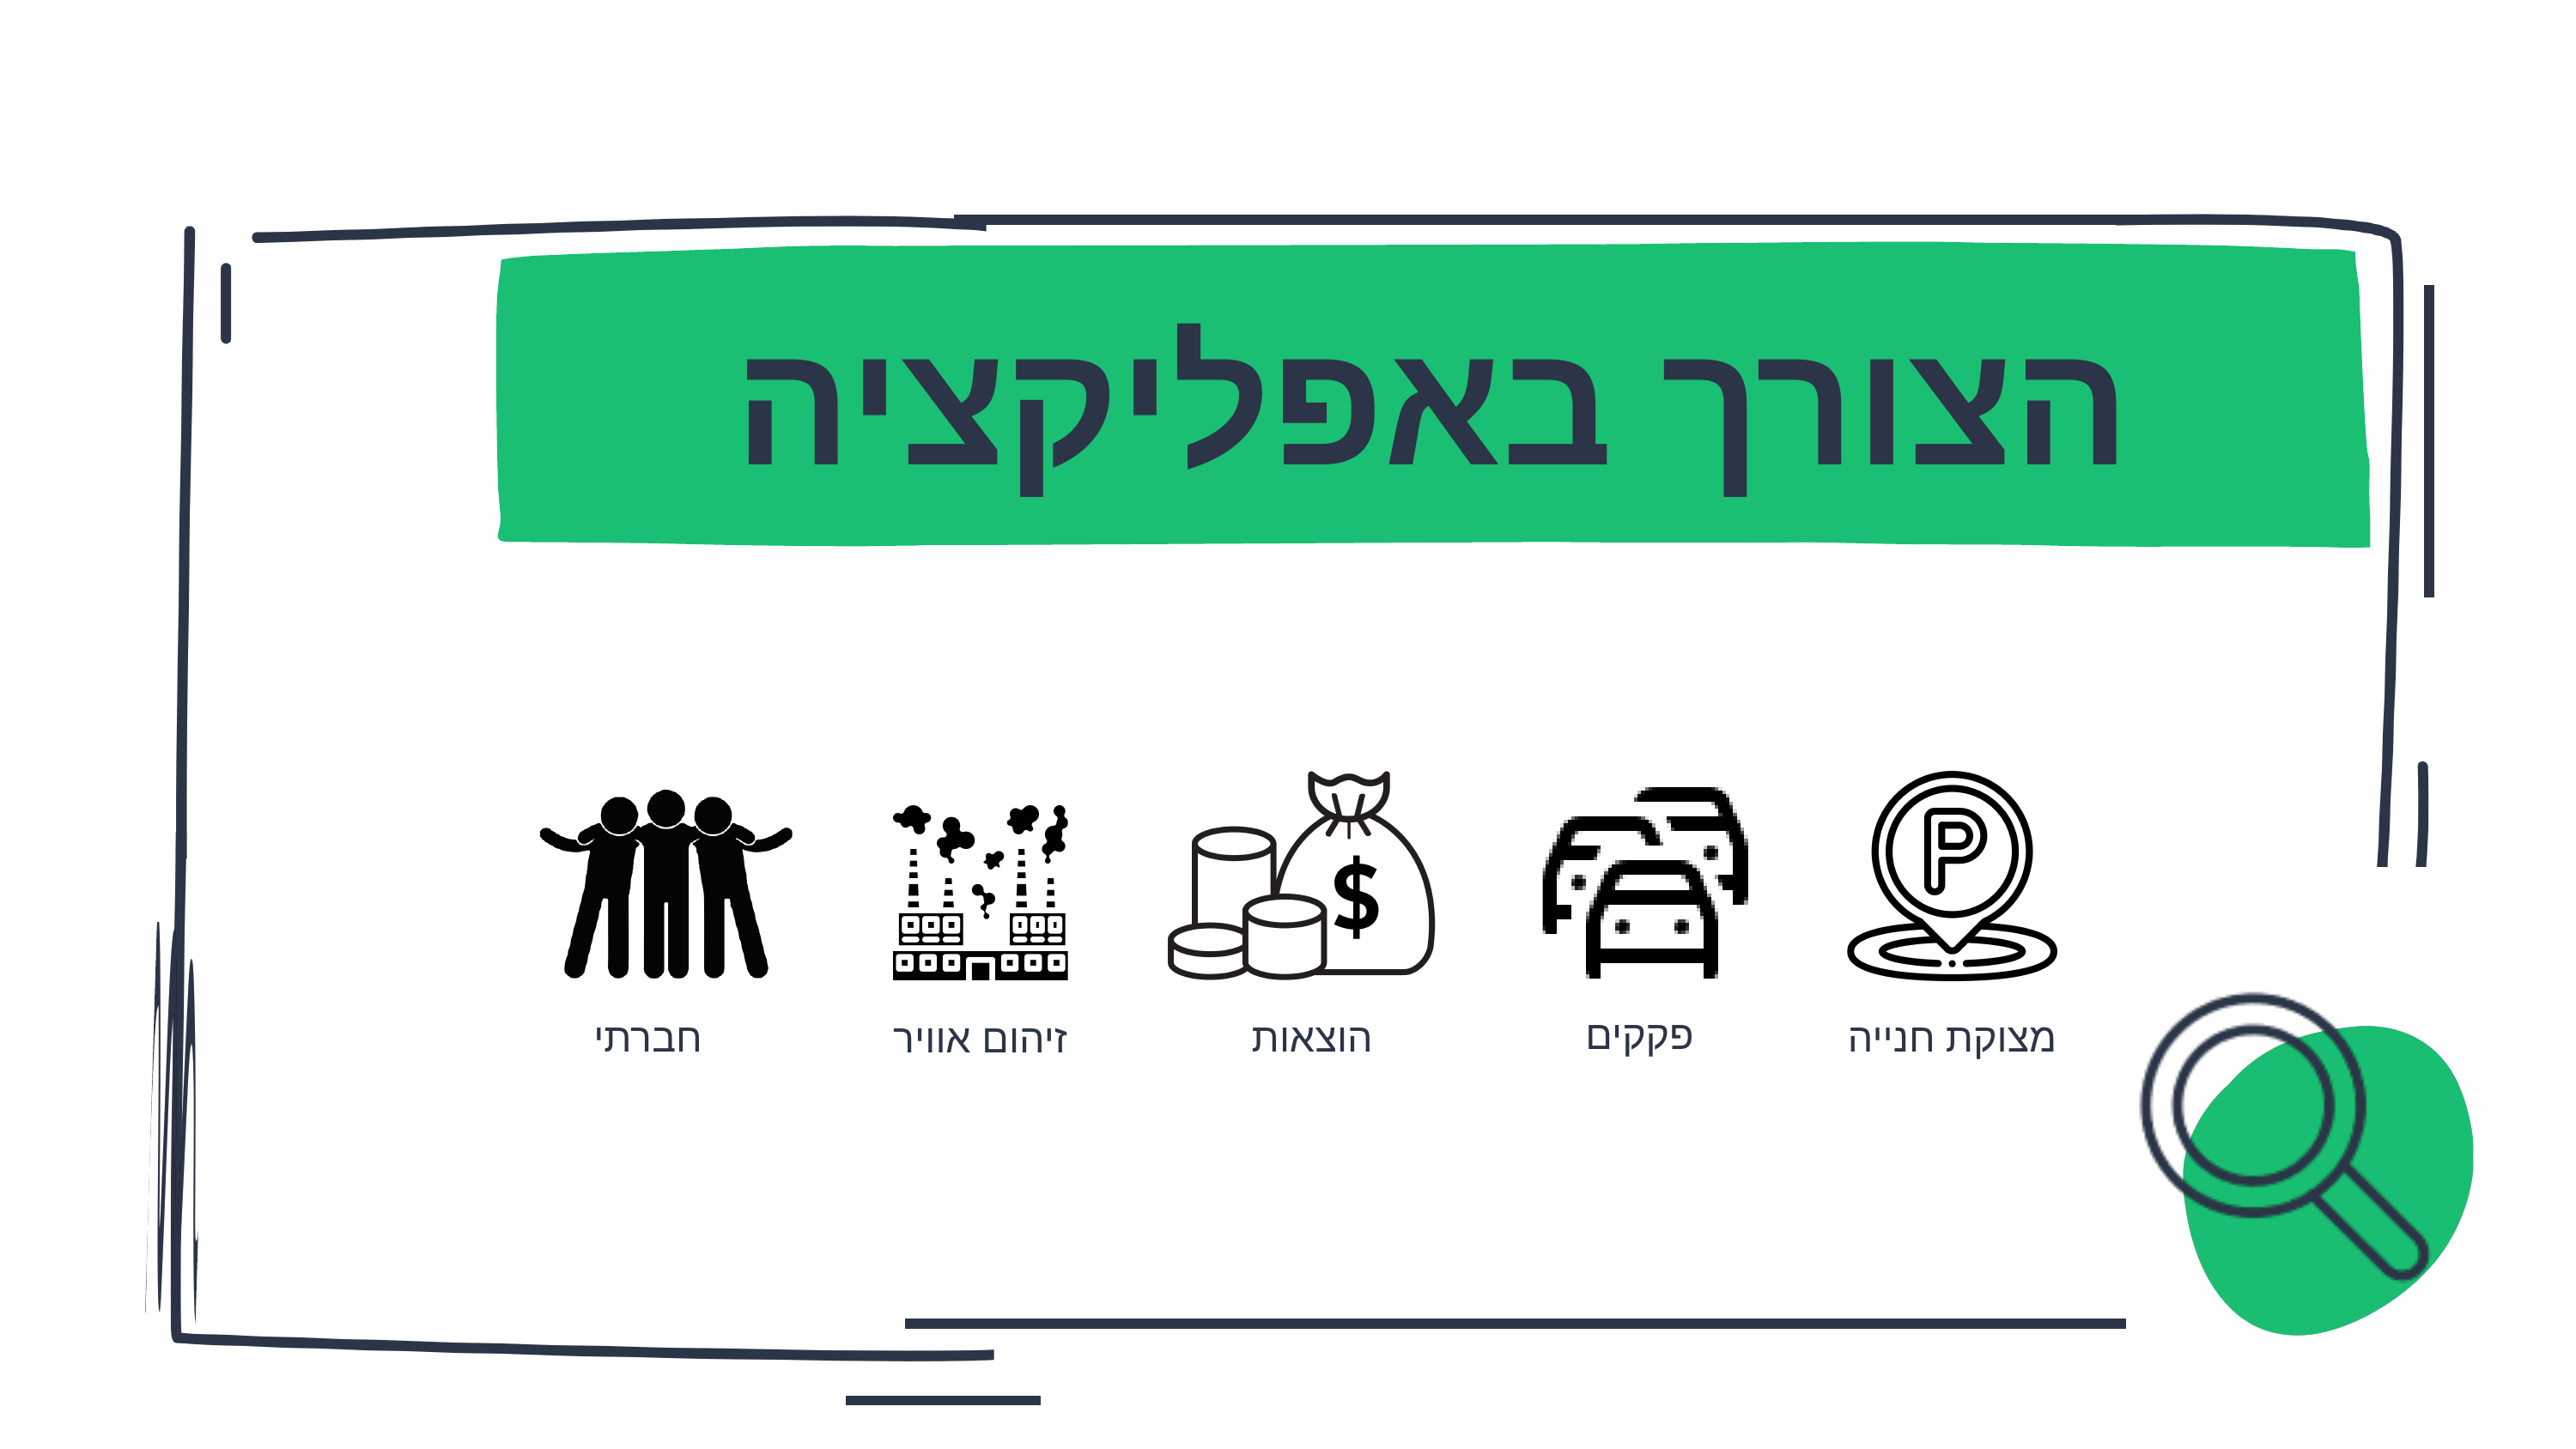

הצורך באפליקציה

פקקים
חברתי
הוצאות
מצוקת חנייה
זיהום אוויר